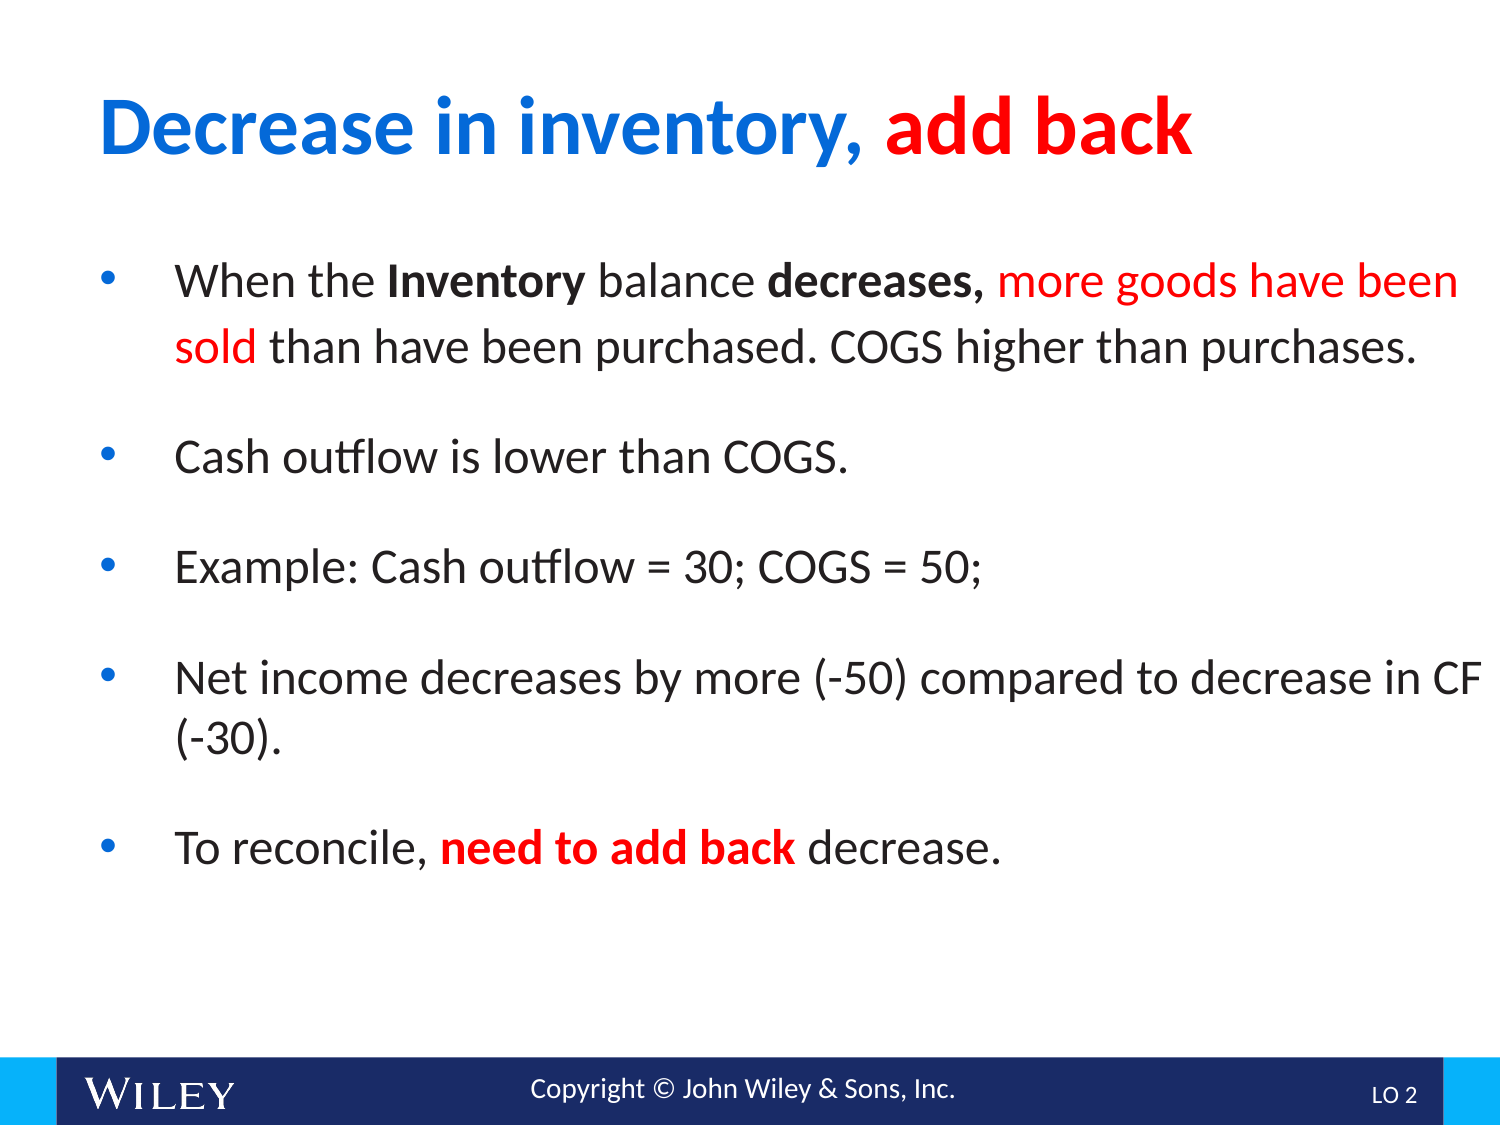

# Decrease in inventory, add back
When the Inventory balance decreases, more goods have been sold than have been purchased. COGS higher than purchases.
Cash outflow is lower than COGS.
Example: Cash outflow = 30; COGS = 50;
Net income decreases by more (-50) compared to decrease in CF (-30).
To reconcile, need to add back decrease.
L O 2